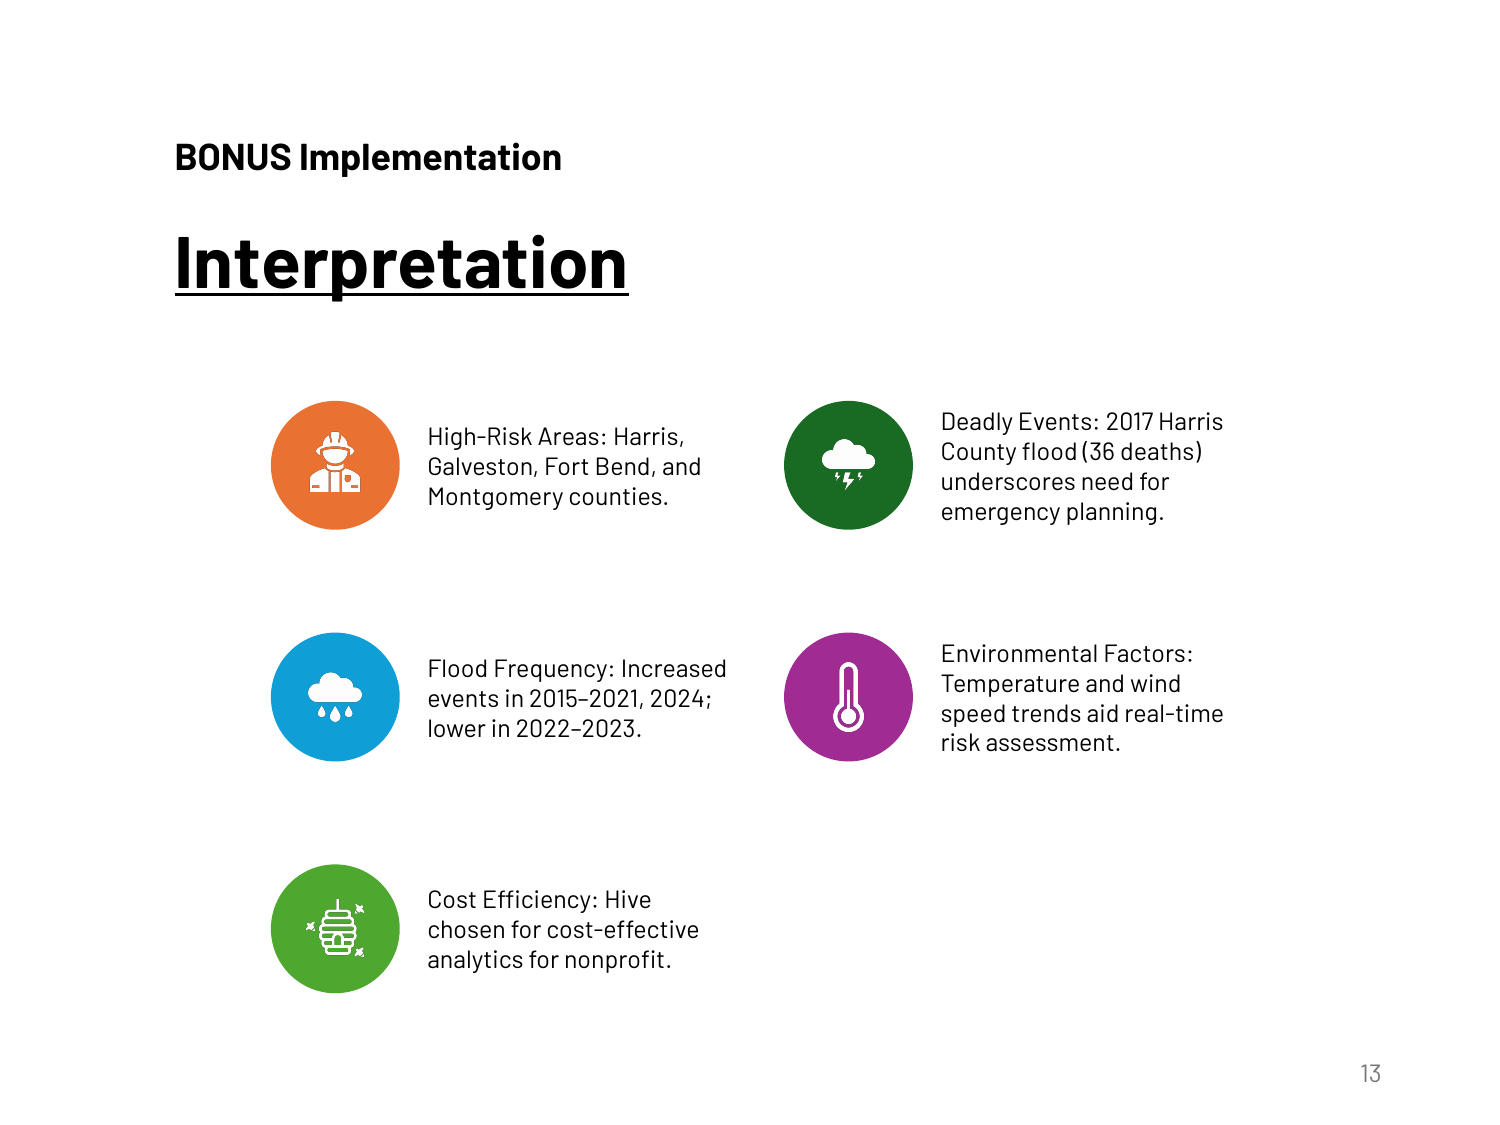

BONUS Implementation
# Interpretation Insights
High-Risk Areas: Harris, Galveston, Fort Bend, and Montgomery counties.
Deadly Events: 2017 Harris County flood (36 deaths) underscores need for emergency planning.
Flood Frequency: Increased events in 2015–2021, 2024; lower in 2022–2023.
Environmental Factors: Temperature and wind speed trends aid real-time risk assessment.
Cost Efficiency: Hive chosen for cost-effective analytics for nonprofit.
13